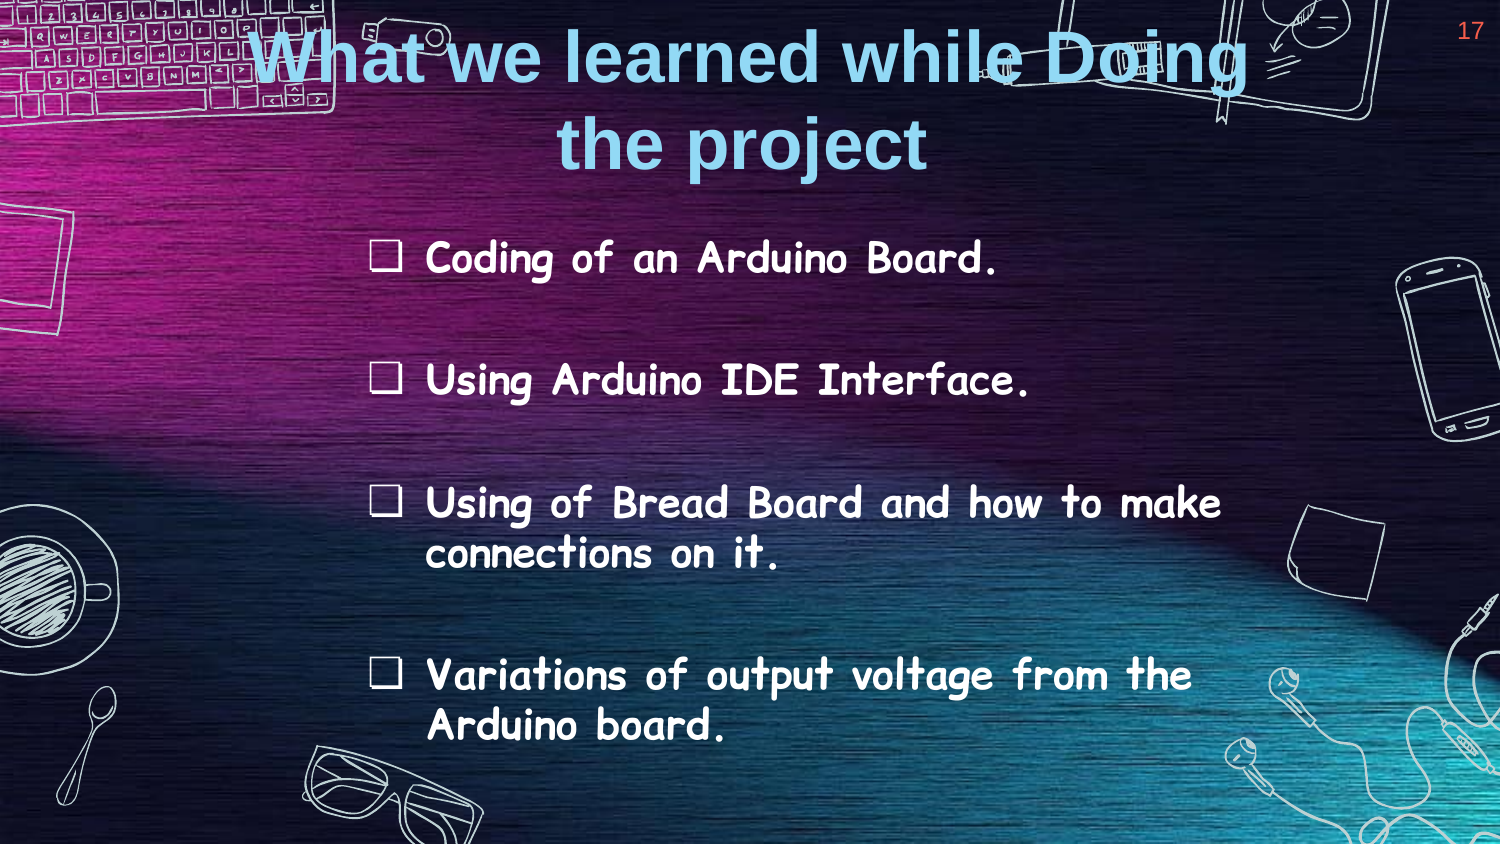

17
# What we learned while Doing the project
Coding of an Arduino Board.

Using Arduino IDE Interface.

Using of Bread Board and how to make connections on it.

Variations of output voltage from the Arduino board.